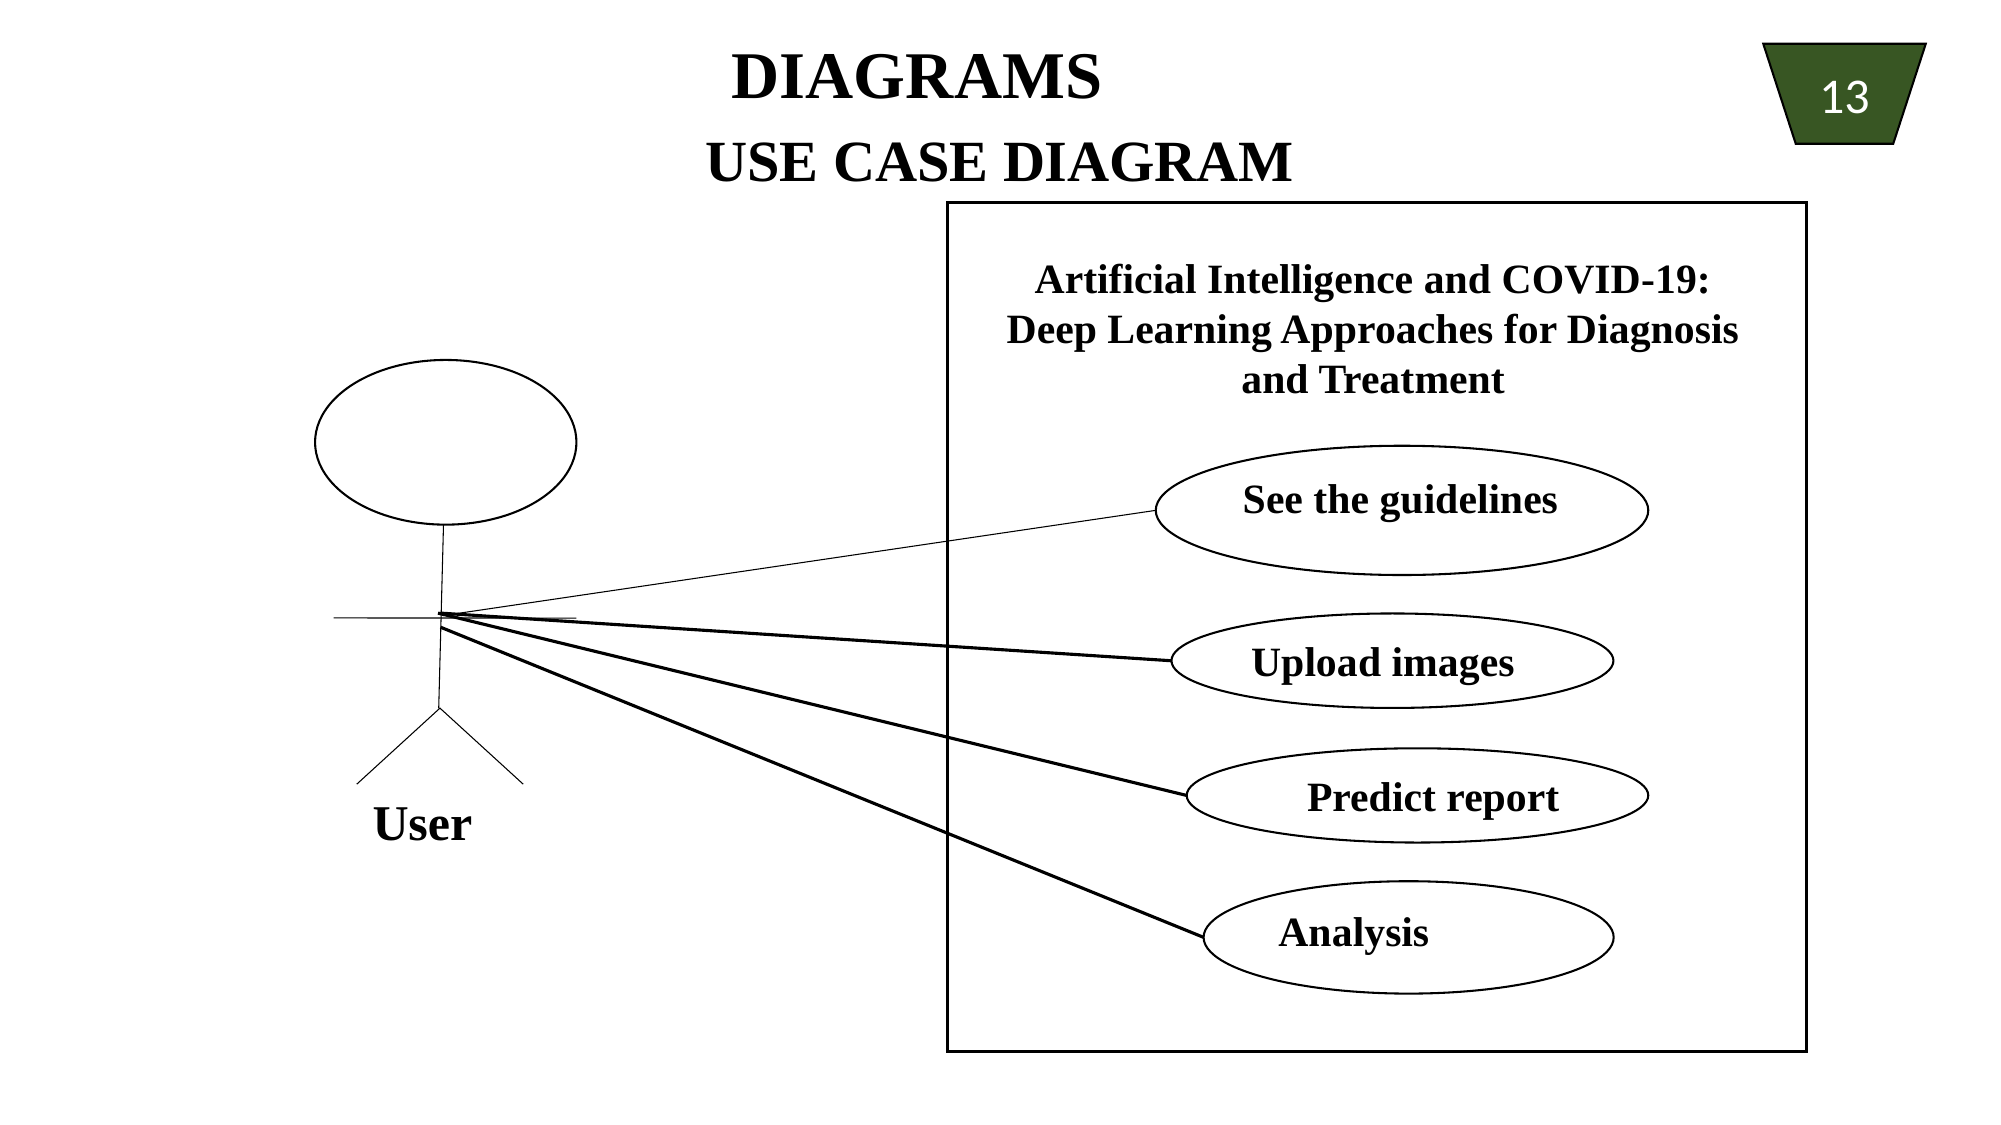

DIAGRAMS
13
# USE CASE DIAGRAM

Artificial Intelligence and COVID-19: Deep Learning Approaches for Diagnosis and Treatment

See the guidelines
Upload images
    Predict report

User

Analysis